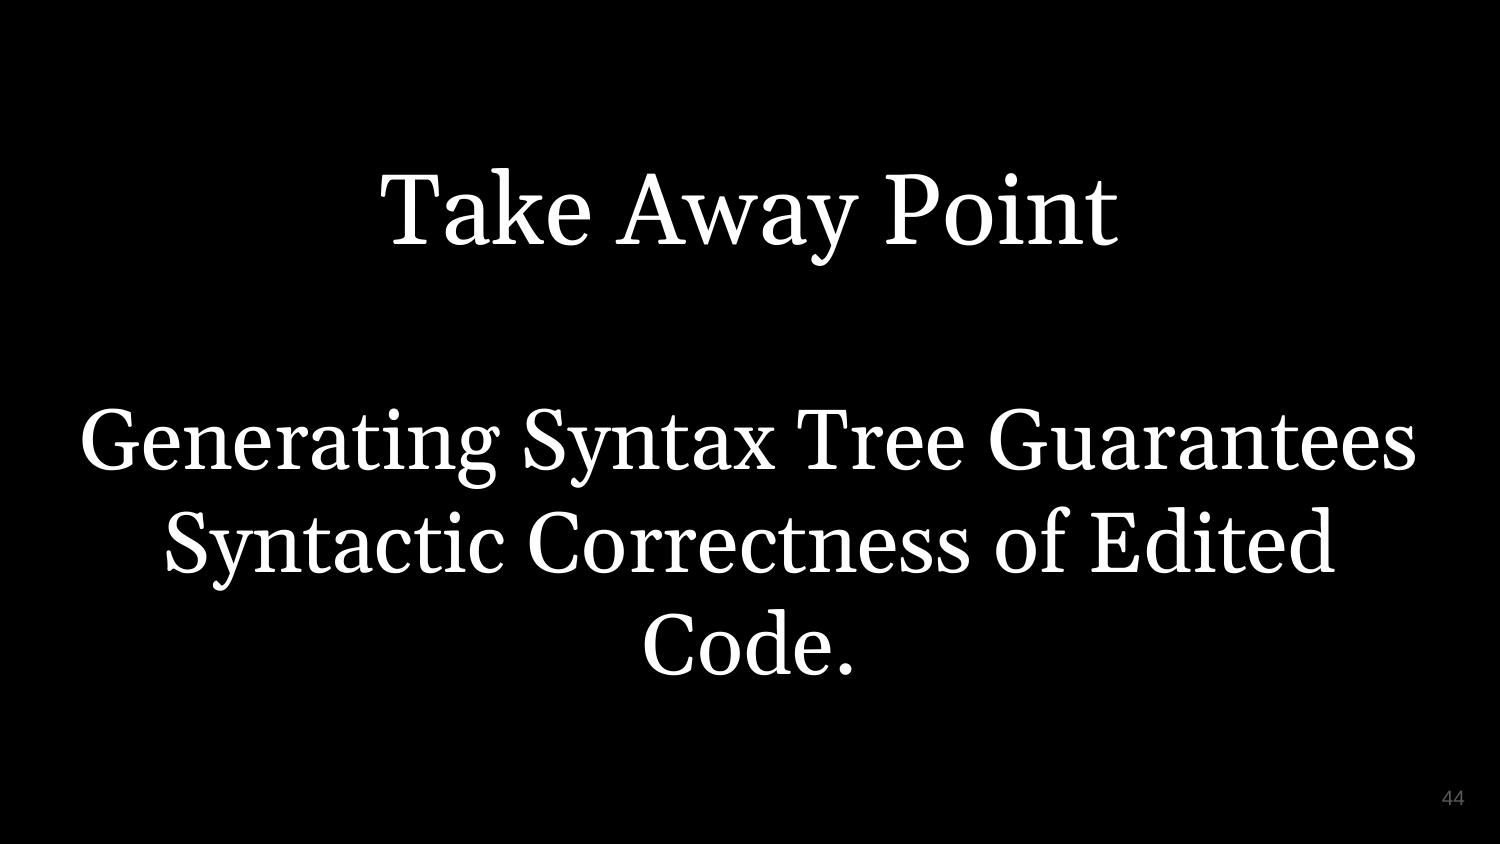

# Take Away Point

Generating Syntax Tree Guarantees Syntactic Correctness of Edited Code.
44